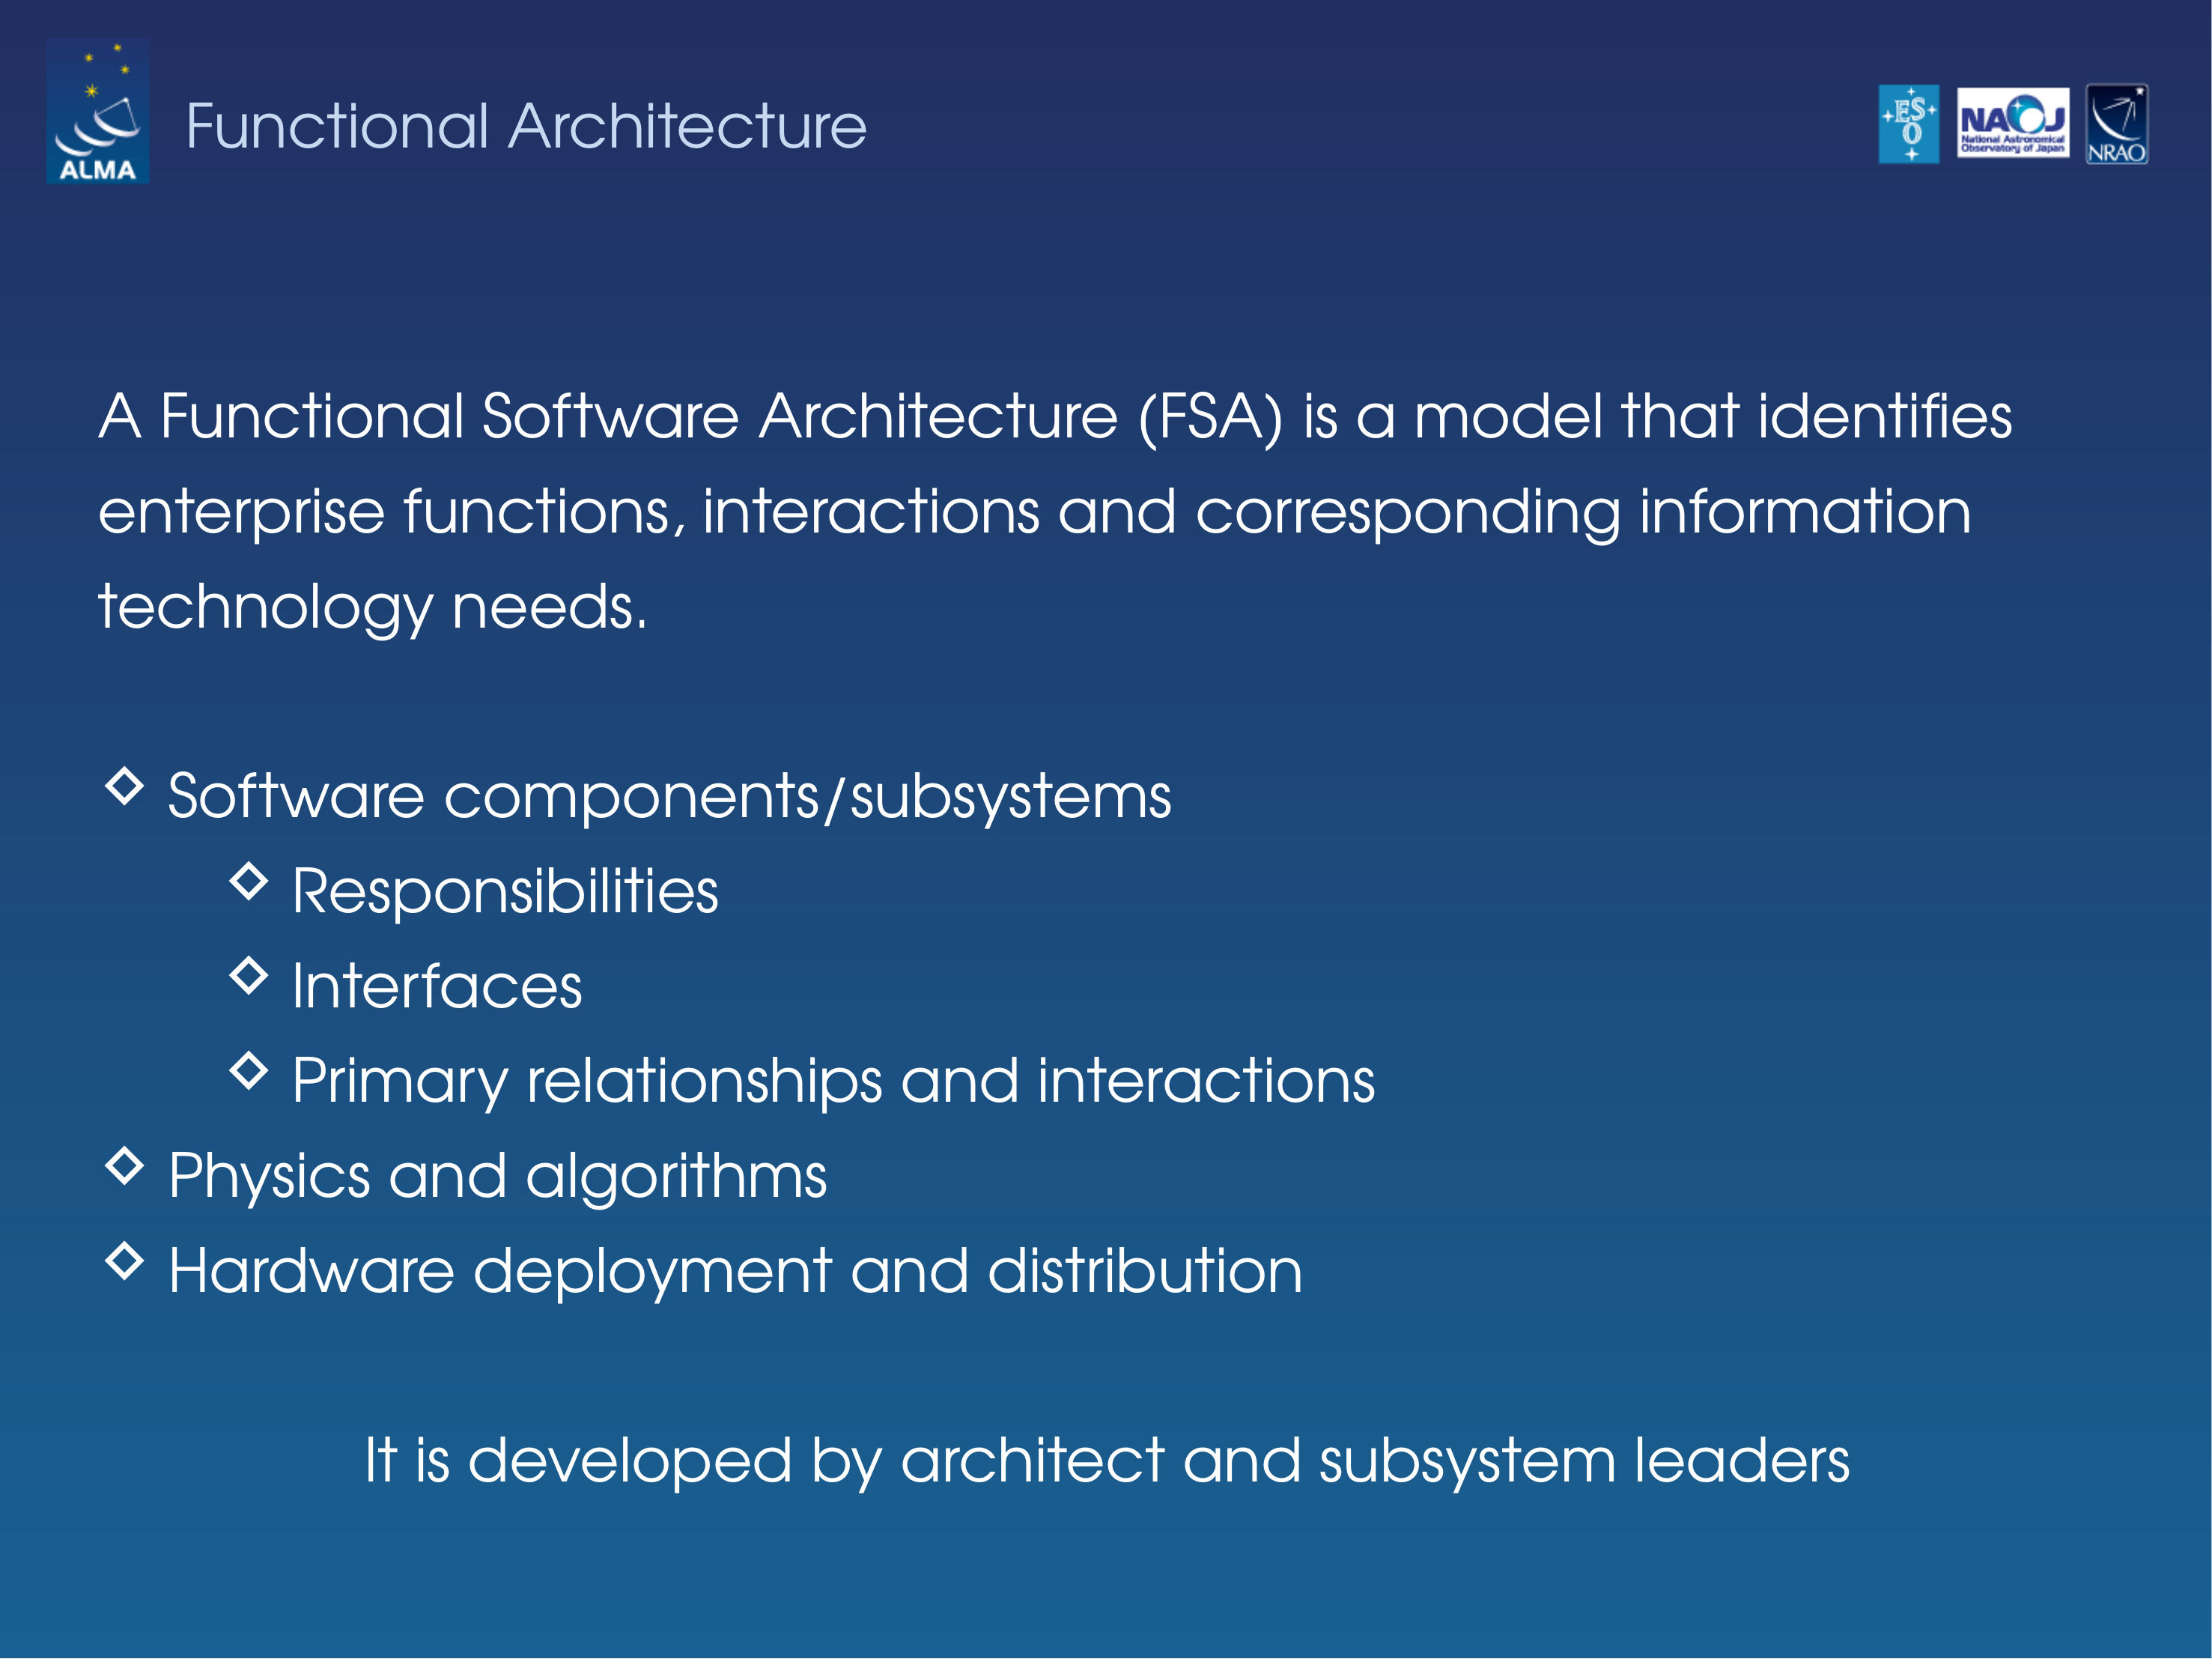

# Functional Architecture
A Functional Software Architecture (FSA) is a model that identifies enterprise functions, interactions and corresponding information technology needs.

Software components/subsystems
Responsibilities
Interfaces
Primary relationships and interactions
Physics and algorithms
Hardware deployment and distribution

It is developed by architect and subsystem leaders